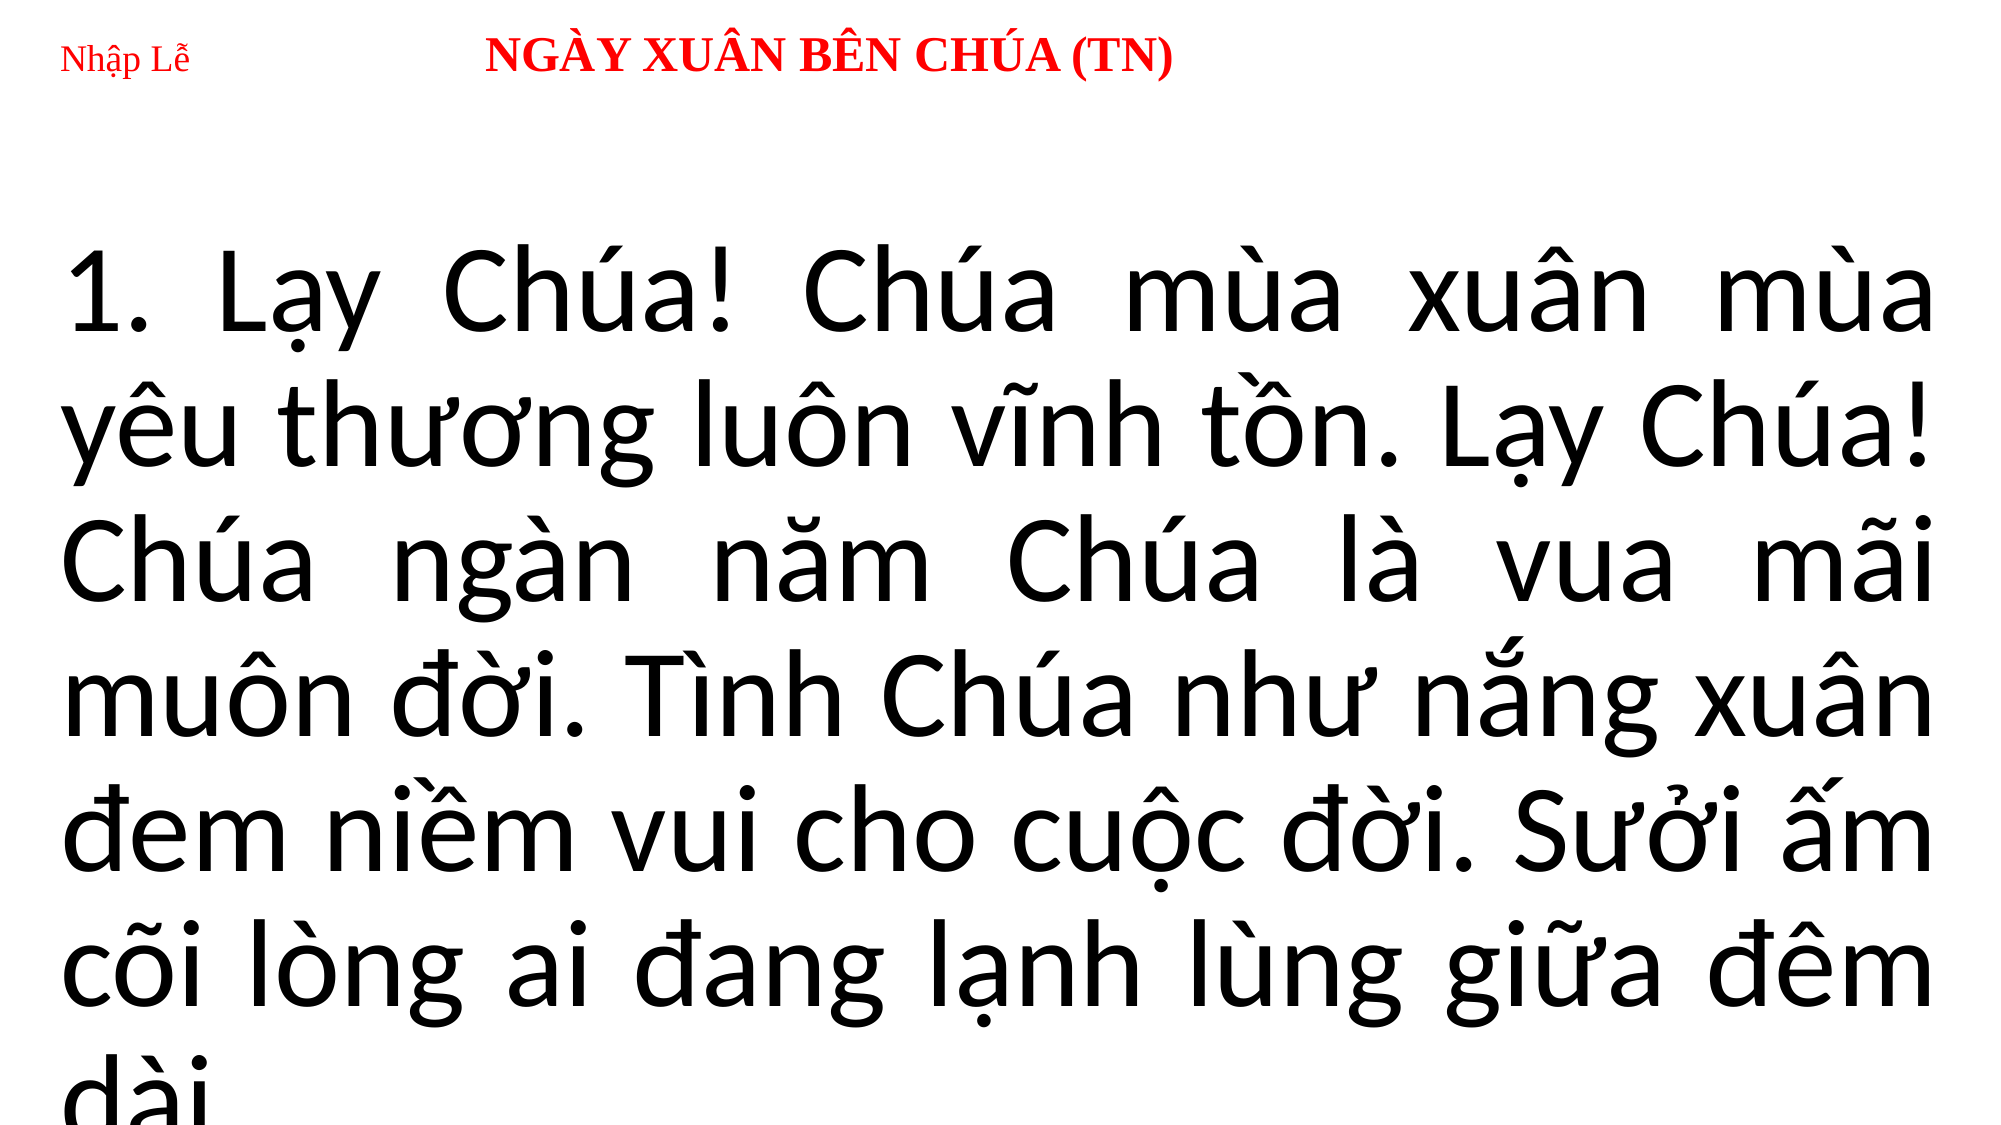

# Nhập Lễ                               NGÀY XUÂN BÊN CHÚA (TN)
1. Lạy Chúa! Chúa mùa xuân mùa yêu thương luôn vĩnh tồn. Lạy Chúa! Chúa ngàn năm Chúa là vua mãi muôn đời. Tình Chúa như nắng xuân đem niềm vui cho cuộc đời. Sưởi ấm cõi lòng ai đang lạnh lùng giữa đêm dài.